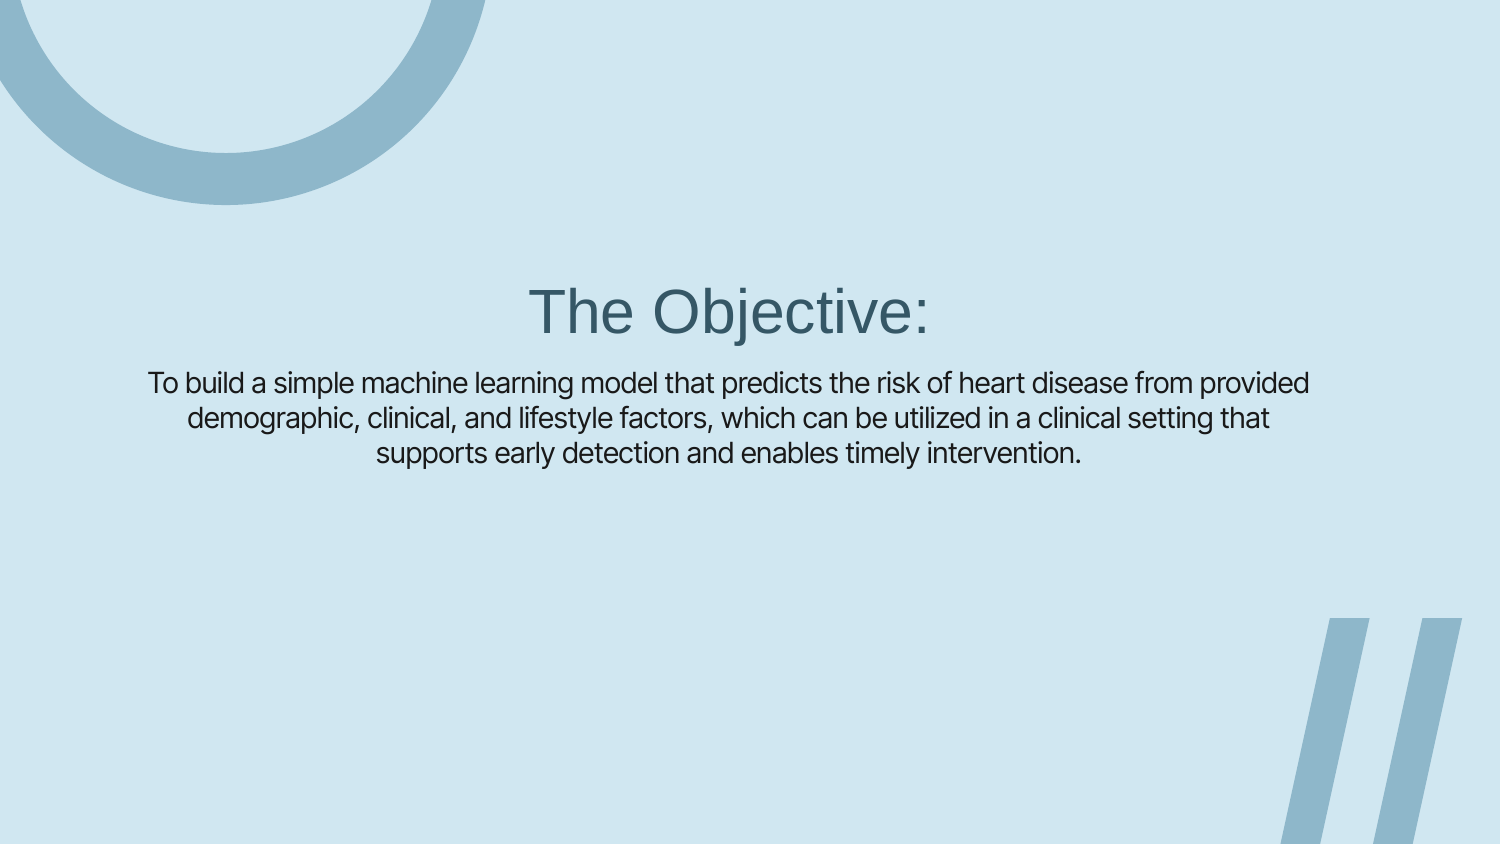

# The Objective:
To build a simple machine learning model that predicts the risk of heart disease from provided demographic, clinical, and lifestyle factors, which can be utilized in a clinical setting that supports early detection and enables timely intervention.